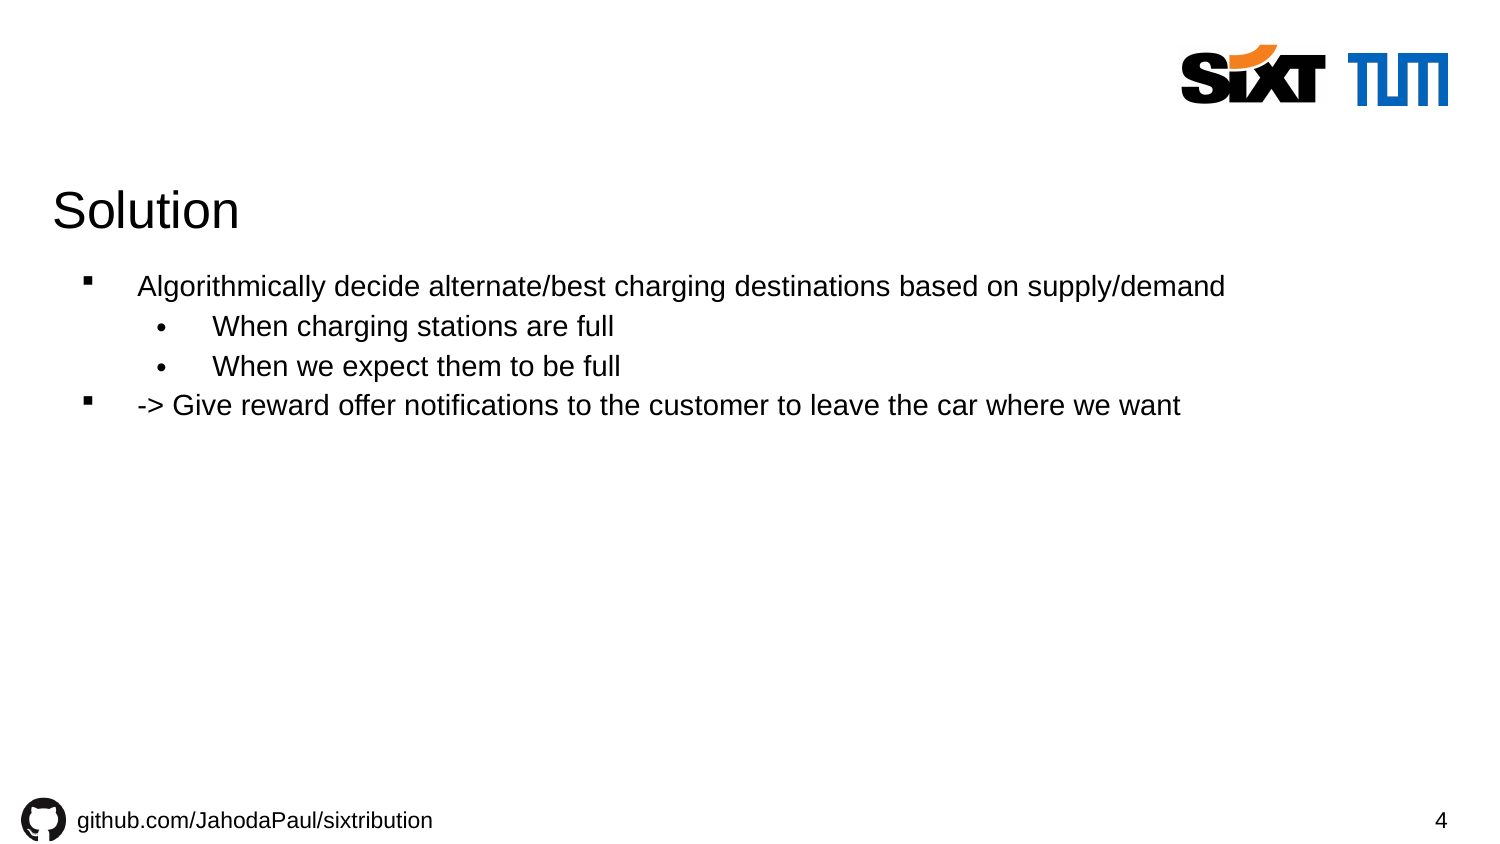

# Solution
Algorithmically decide alternate/best charging destinations based on supply/demand
When charging stations are full
When we expect them to be full
-> Give reward offer notifications to the customer to leave the car where we want
    github.com/JahodaPaul/sixtribution
4